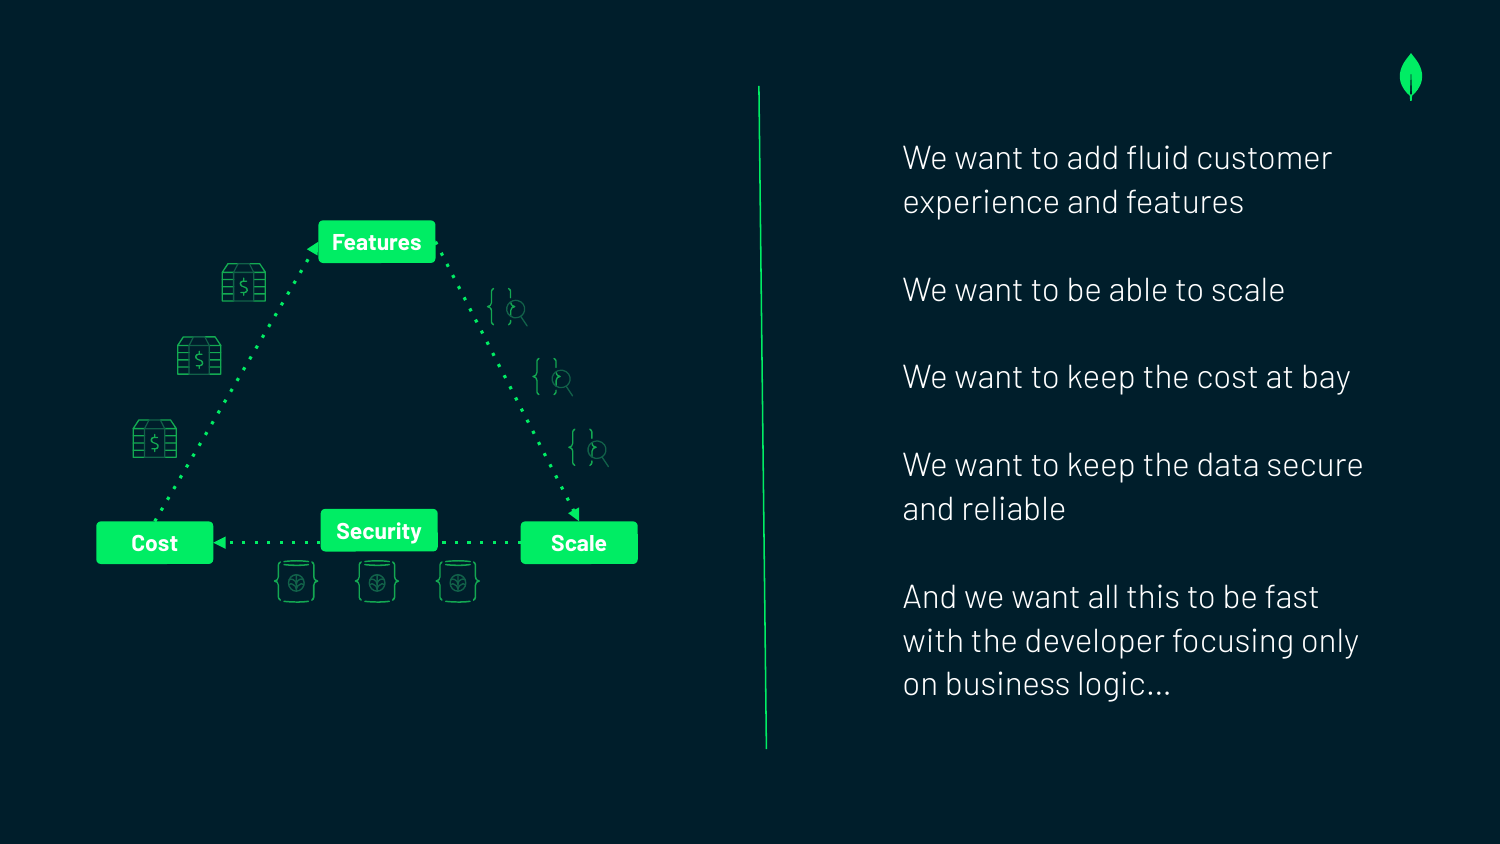

We want to add fluid customer experience and features

We want to be able to scale

We want to keep the cost at bay

We want to keep the data secure and reliable

And we want all this to be fast with the developer focusing only on business logic…
Features

Security
Cost
Scale